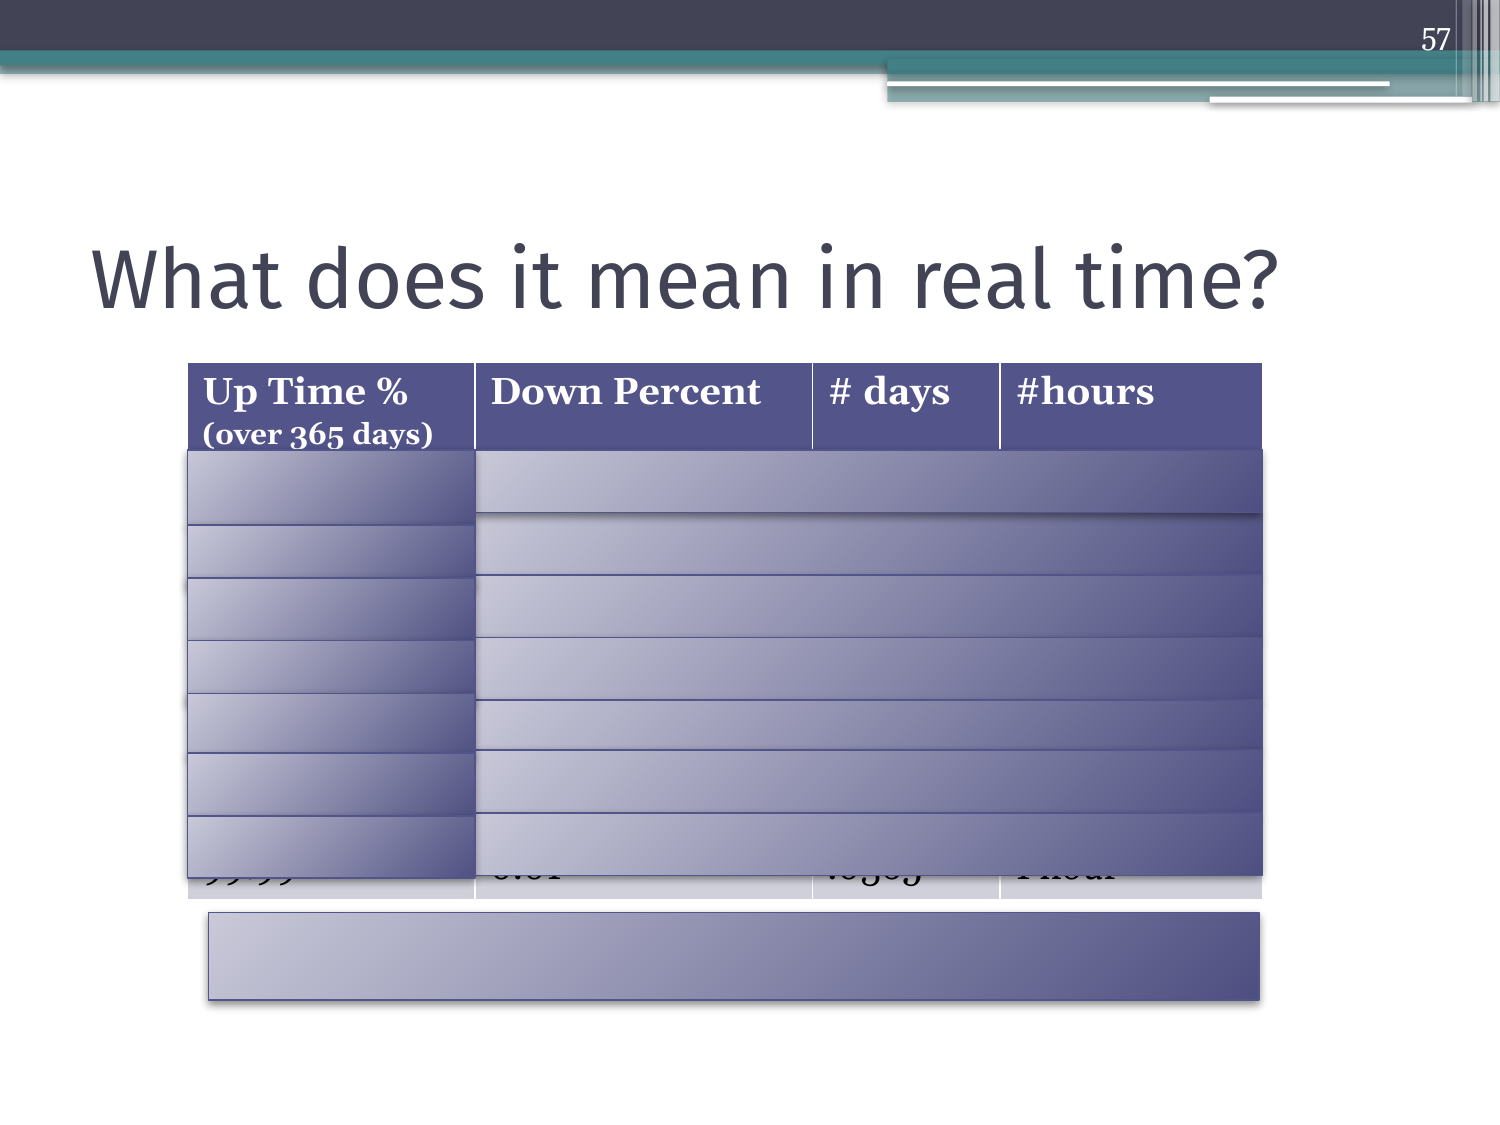

57
# What does it mean in real time?
| Up Time % (over 365 days) | Down Percent | # days | #hours |
| --- | --- | --- | --- |
| 98.5 | 1.5 | 5 | 120 |
| 99 | 1 | 3.65 | 87.6 |
| 99.5 | 0.5 | 1.825 | 43.8 |
| 99.75 | 0.25 | 1 | 22 |
| 99.9 | 0.1 | .365 | 9.75 |
| 99.95 | 0.05 | .1825 | 4.38 |
| 99.99 | 0.01 | .0365 | 1 hour |

99.99% uptime over a 30 day month is 4.32 min of down time